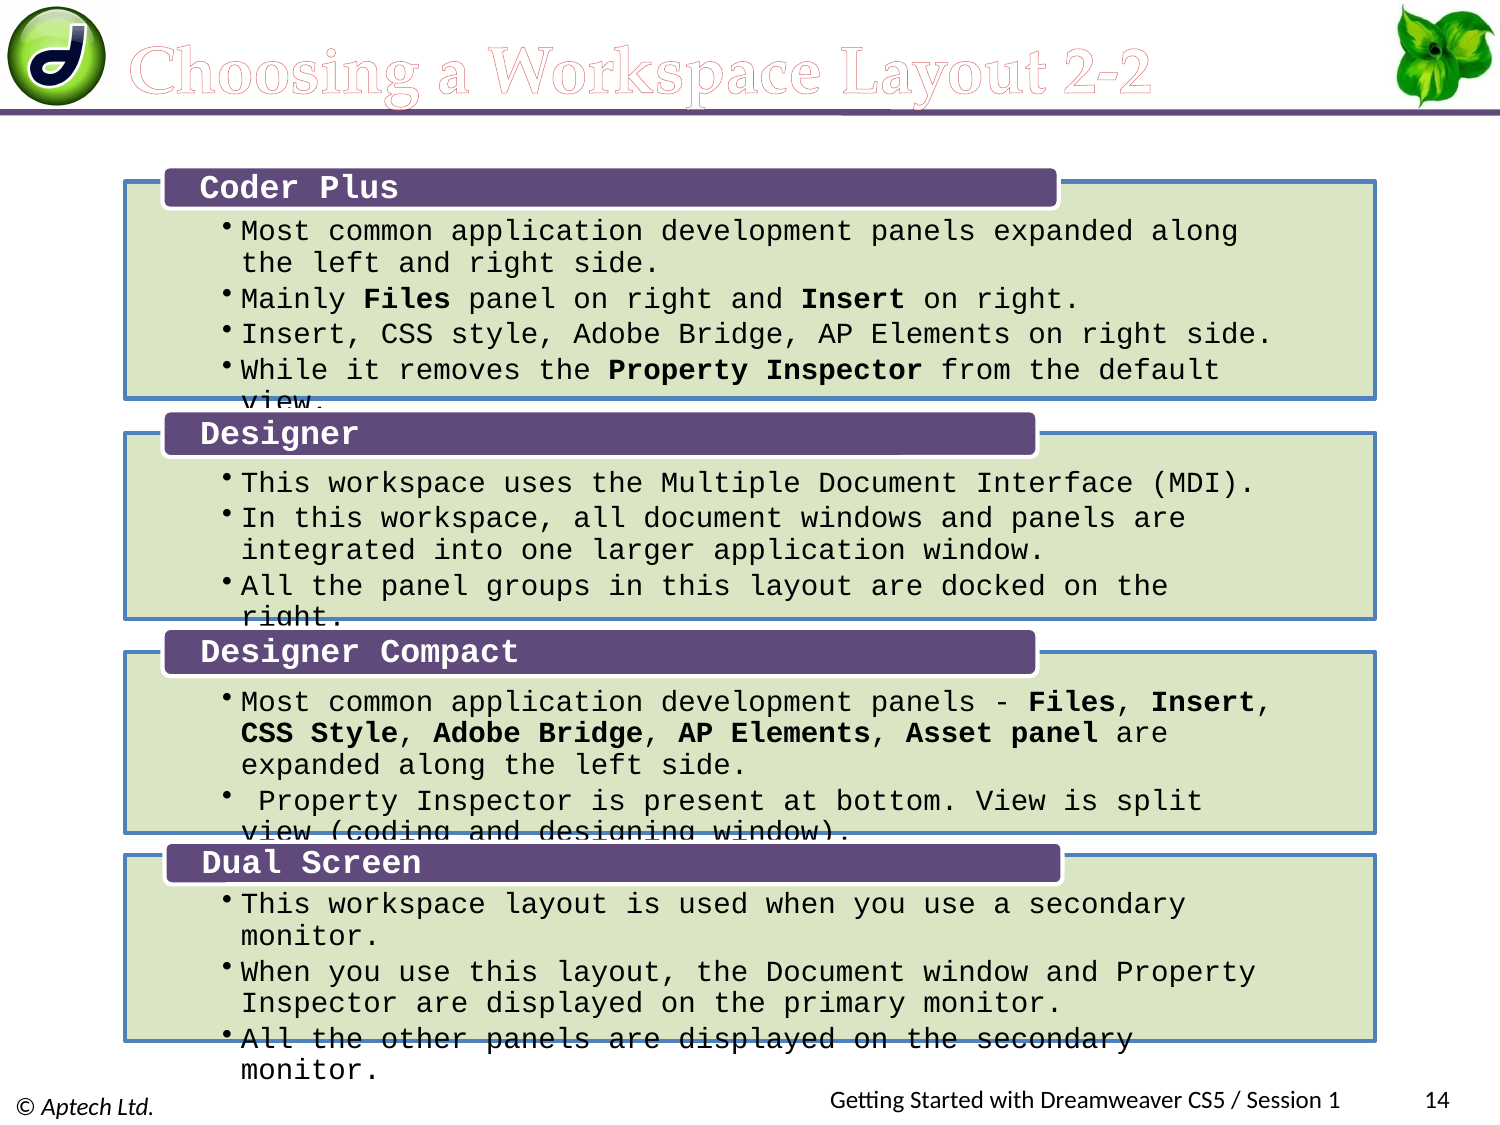

# Choosing a Workspace Layout 2-2
Most common application development panels expanded along the left and right side.
Mainly Files panel on right and Insert on right.
Insert, CSS style, Adobe Bridge, AP Elements on right side.
While it removes the Property Inspector from the default view.
Coder Plus
This workspace uses the Multiple Document Interface (MDI).
In this workspace, all document windows and panels are integrated into one larger application window.
All the panel groups in this layout are docked on the right.
Designer
Most common application development panels - Files, Insert, CSS Style, Adobe Bridge, AP Elements, Asset panel are expanded along the left side.
 Property Inspector is present at bottom. View is split view (coding and designing window).
Designer Compact
This workspace layout is used when you use a secondary monitor.
When you use this layout, the Document window and Property Inspector are displayed on the primary monitor.
All the other panels are displayed on the secondary monitor.
Dual Screen
Getting Started with Dreamweaver CS5 / Session 1
14